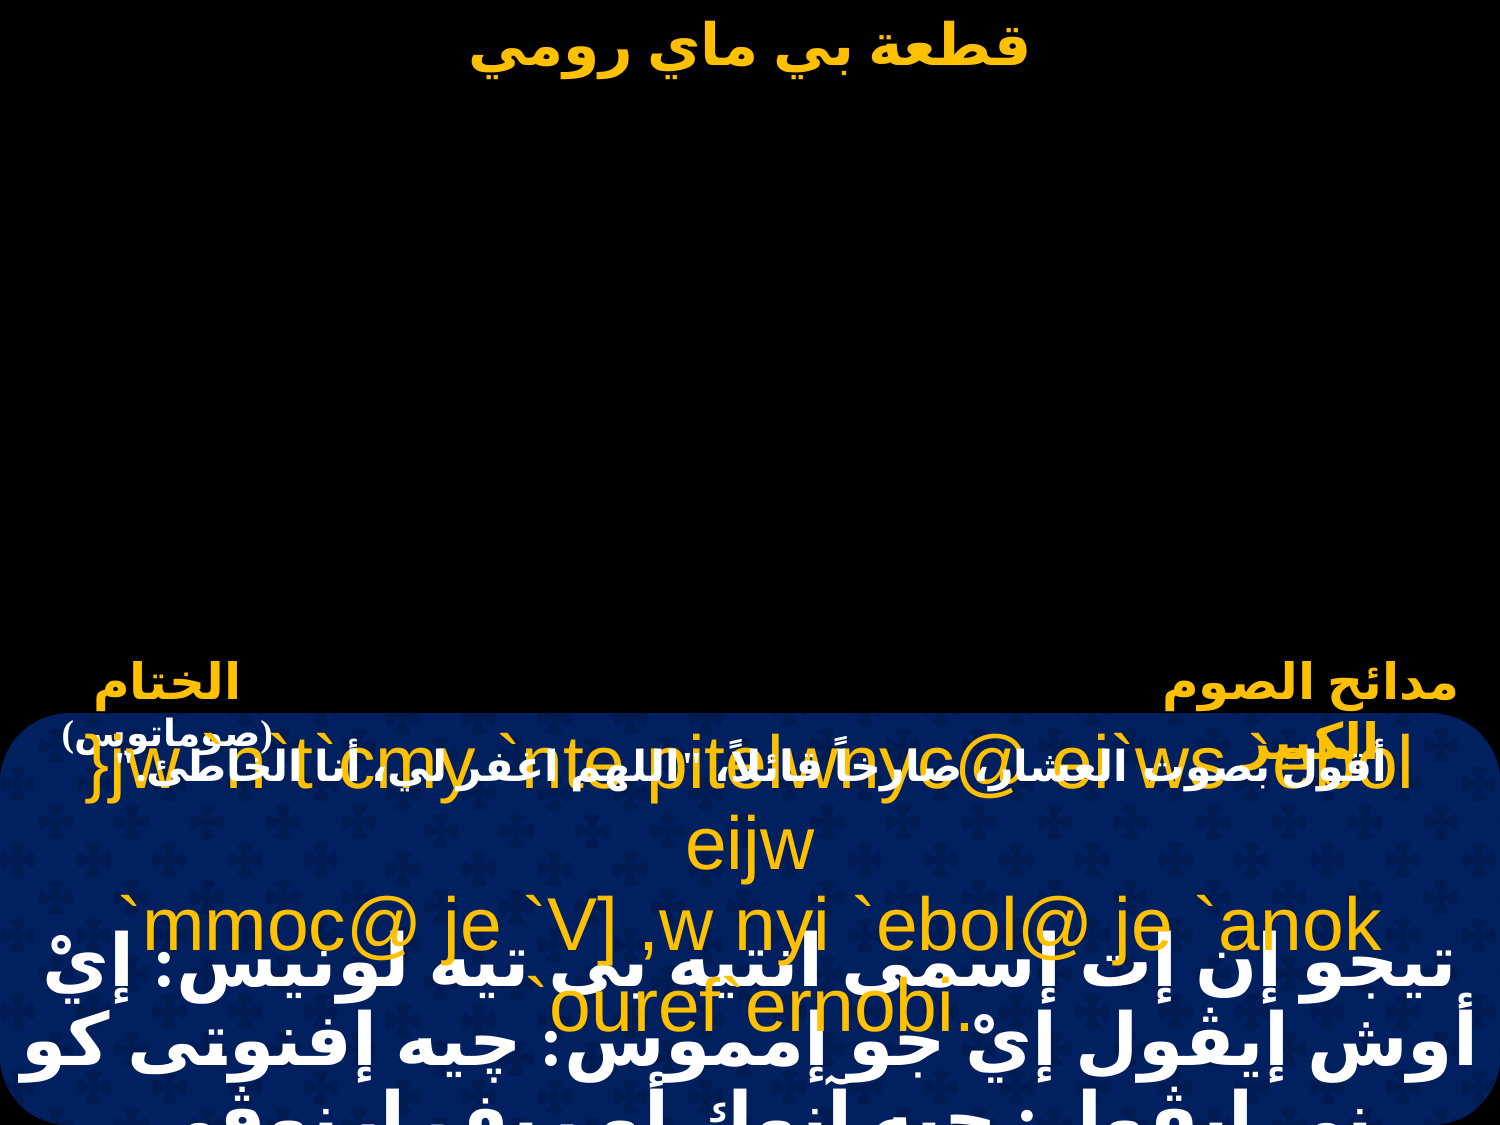

#
أقول بصوت العشار، صارخاً قائلاً، "اللهم اغفر لي، أنا الخاطئ."
}jw `n`t`cmy `nte pitelwnyc@ ei`ws `ebol eijw
`mmoc@ je `V] ,w nyi `ebol@ je `anok `ouref`ernobi.
تيجو إن إت إسمى انتيه بى تيه لونيس: إيْ أوش إيڤول إيْ جو إمموس: چيه إفنوتى كو نى إيڤول: چيه آنوك أو ريف إرنوڤى.